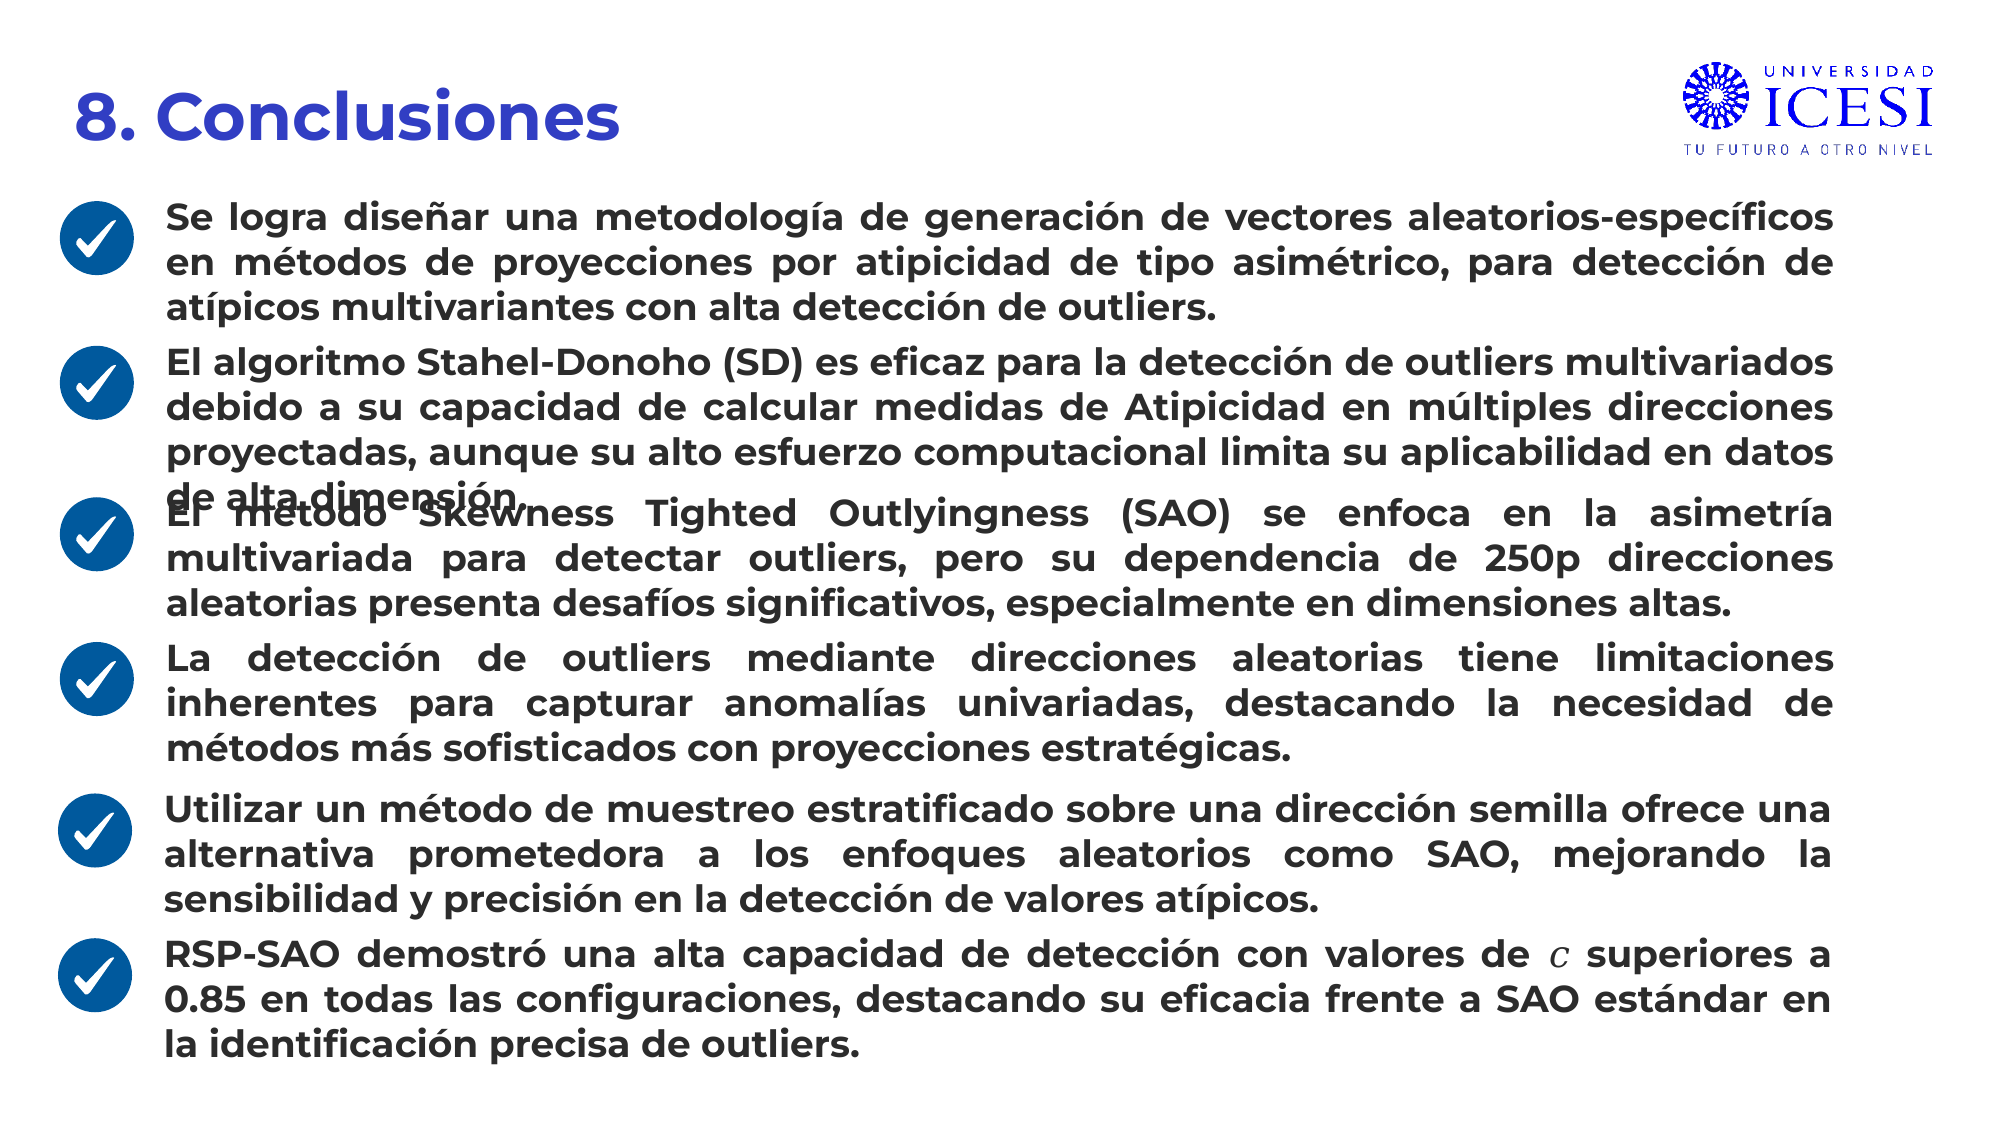

8. Conclusiones
Se logra diseñar una metodología de generación de vectores aleatorios-específicos en métodos de proyecciones por atipicidad de tipo asimétrico, para detección de atípicos multivariantes con alta detección de outliers.

El algoritmo Stahel-Donoho (SD) es eficaz para la detección de outliers multivariados debido a su capacidad de calcular medidas de Atipicidad en múltiples direcciones proyectadas, aunque su alto esfuerzo computacional limita su aplicabilidad en datos de alta dimensión.

El método Skewness Tighted Outlyingness (SAO) se enfoca en la asimetría multivariada para detectar outliers, pero su dependencia de 250p direcciones aleatorias presenta desafíos significativos, especialmente en dimensiones altas.

La detección de outliers mediante direcciones aleatorias tiene limitaciones inherentes para capturar anomalías univariadas, destacando la necesidad de métodos más sofisticados con proyecciones estratégicas.

Utilizar un método de muestreo estratificado sobre una dirección semilla ofrece una alternativa prometedora a los enfoques aleatorios como SAO, mejorando la sensibilidad y precisión en la detección de valores atípicos.

RSP-SAO demostró una alta capacidad de detección con valores de 𝑐 superiores a 0.85 en todas las configuraciones, destacando su eficacia frente a SAO estándar en la identificación precisa de outliers.